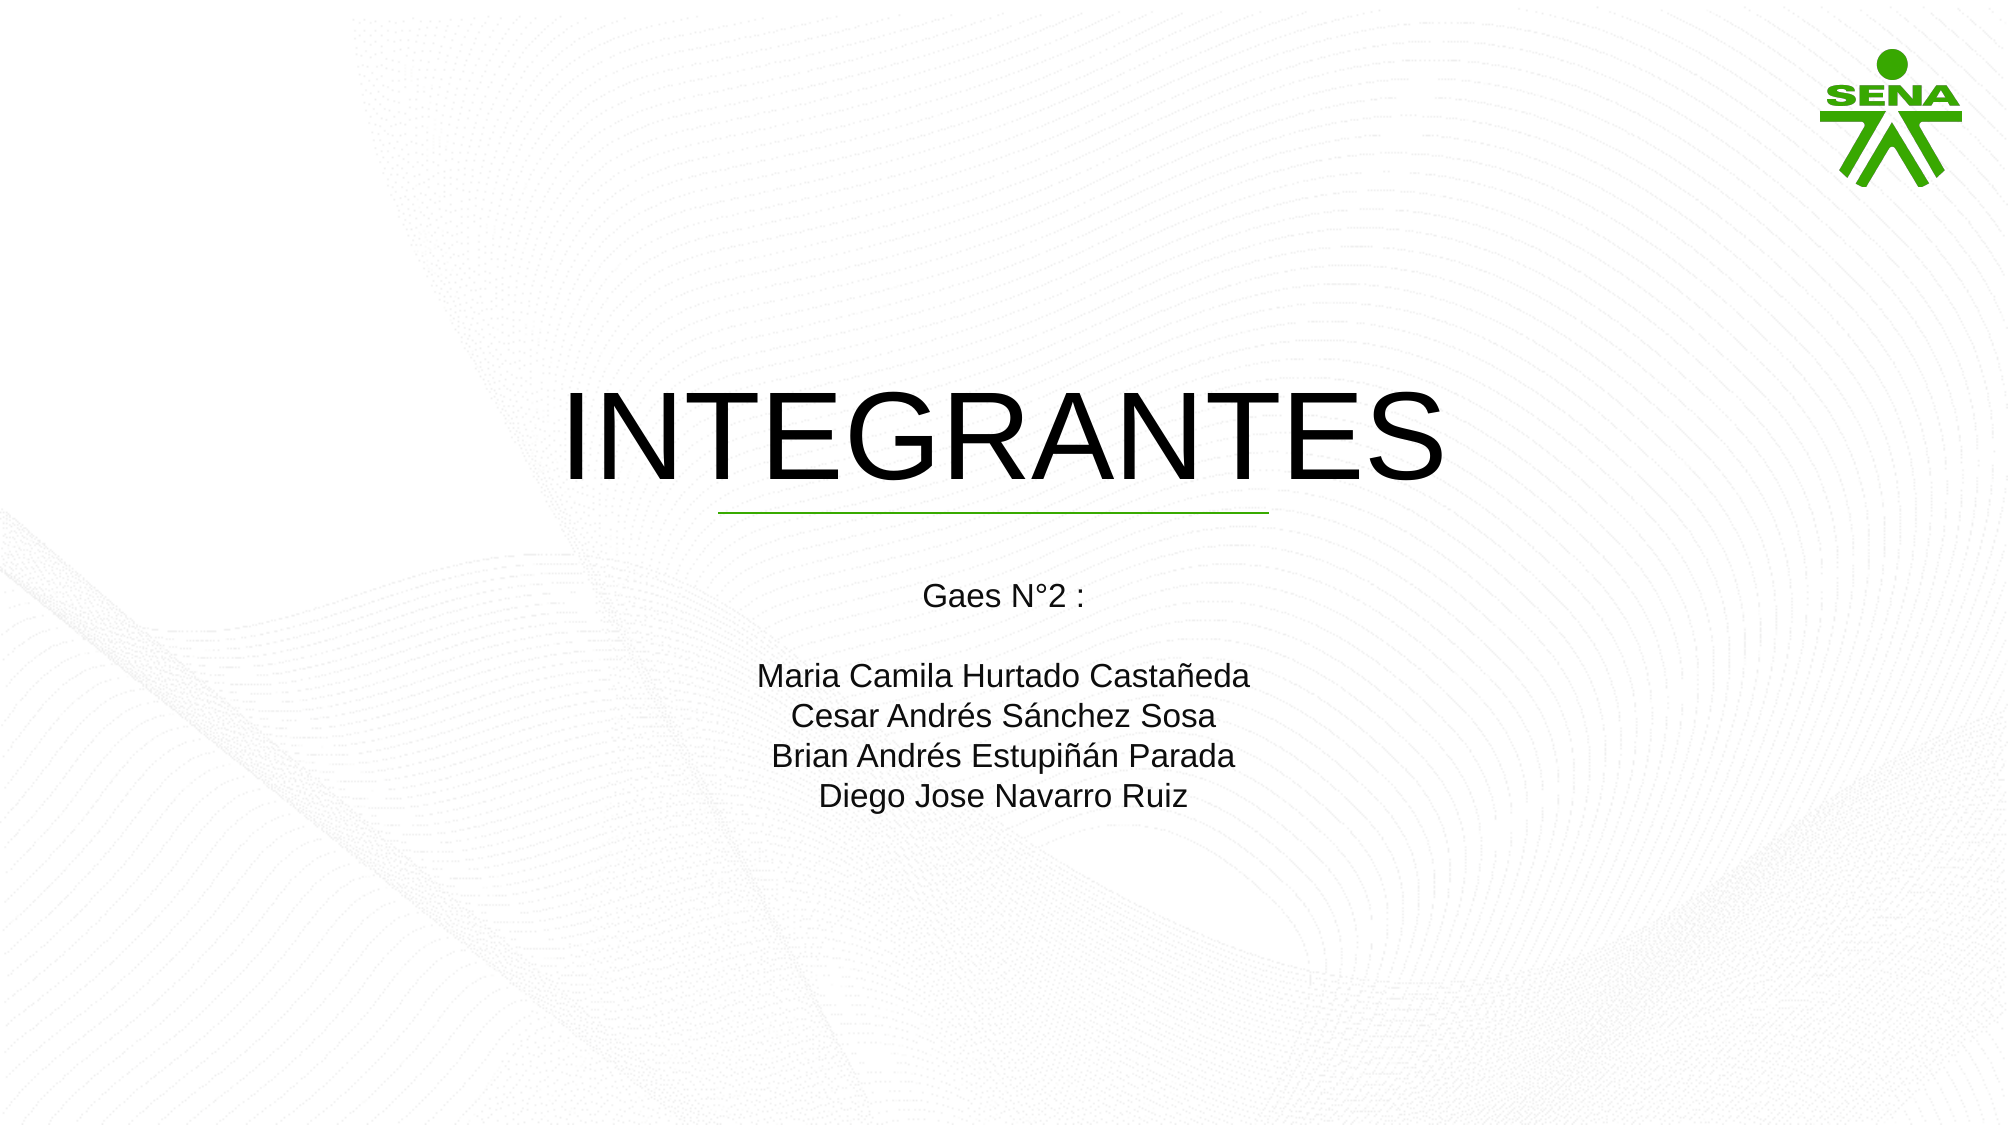

INTEGRANTES
Gaes N°2 :
Maria Camila Hurtado Castañeda
Cesar Andrés Sánchez Sosa
Brian Andrés Estupiñán Parada
Diego Jose Navarro Ruiz